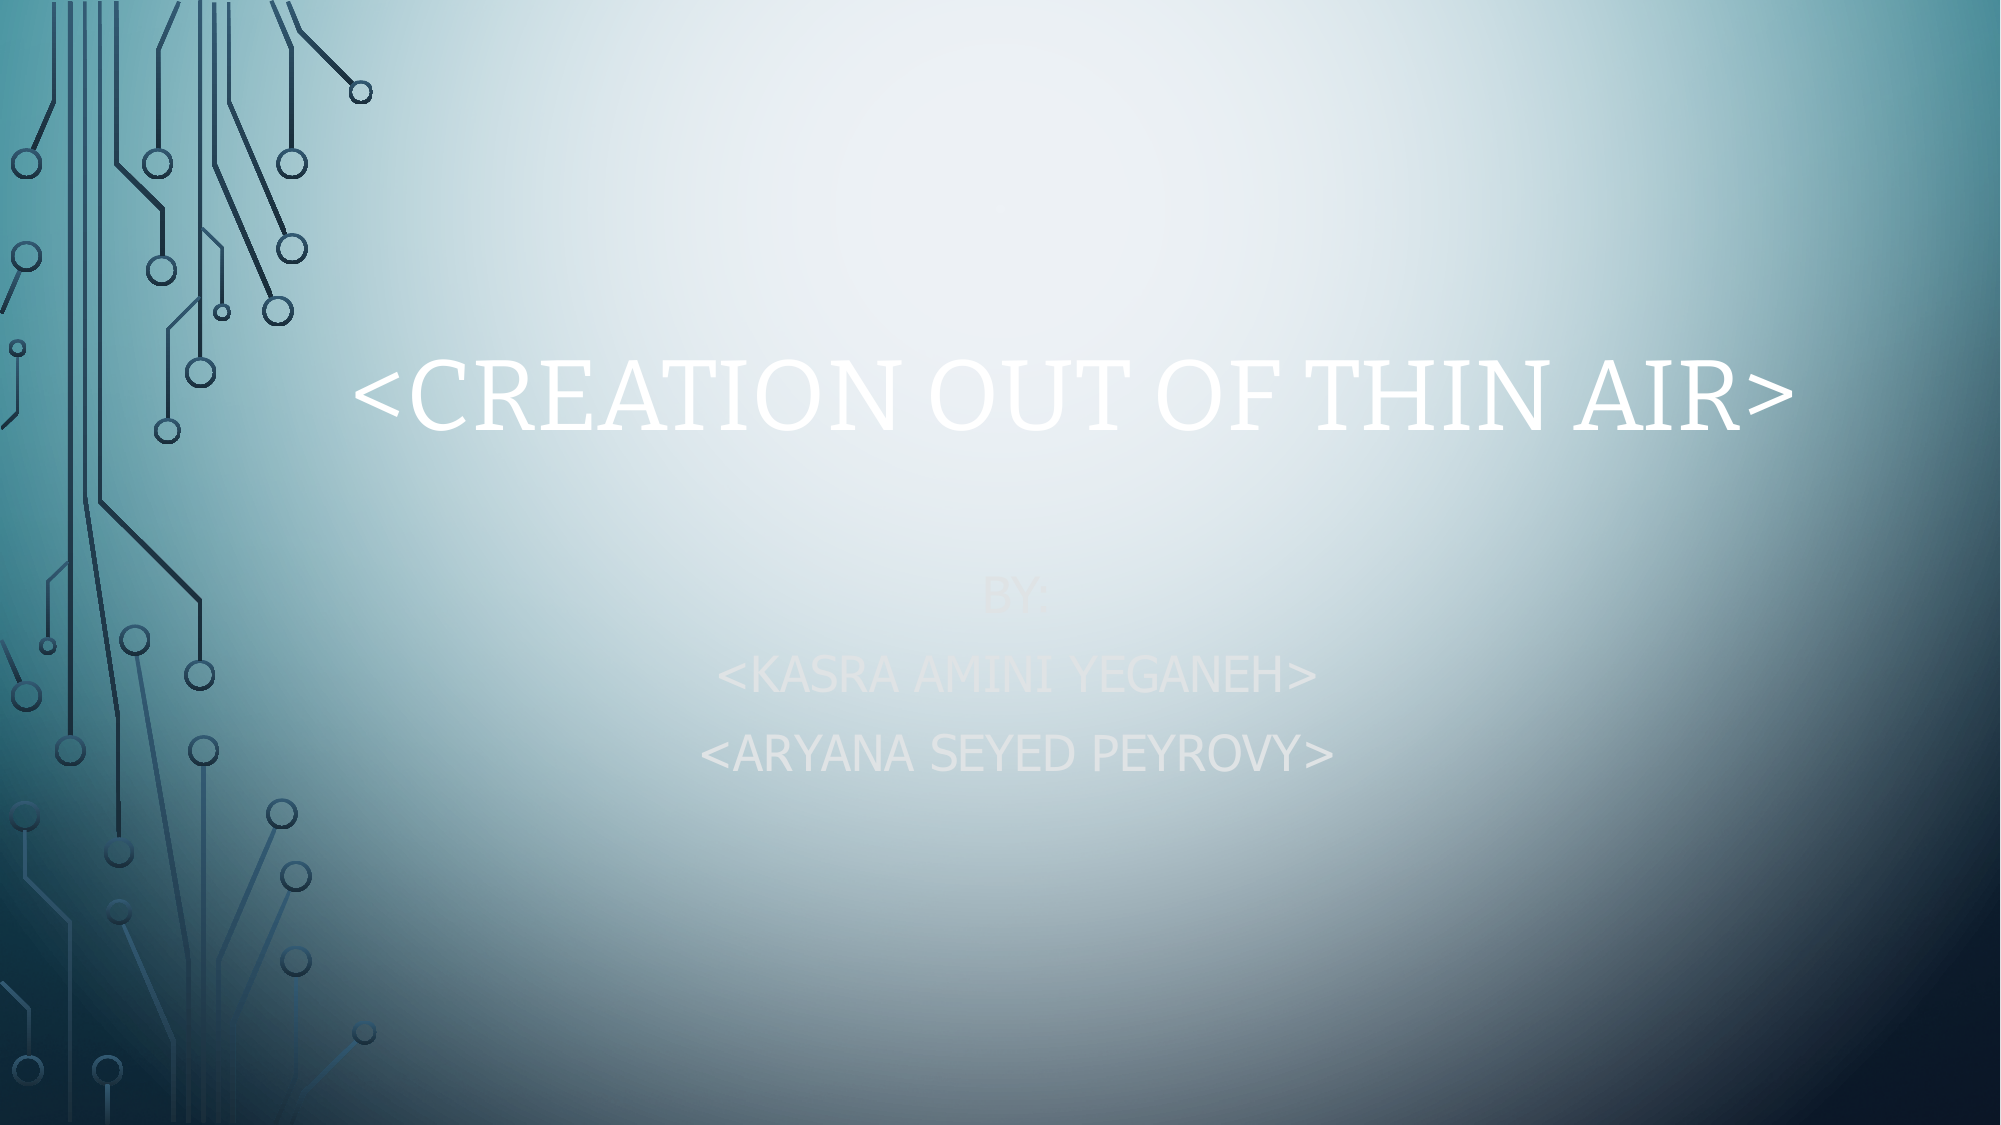

<creation out of thin air>
By:
<kasra amini yeganeh>
<Aryana seyed peyrovy>